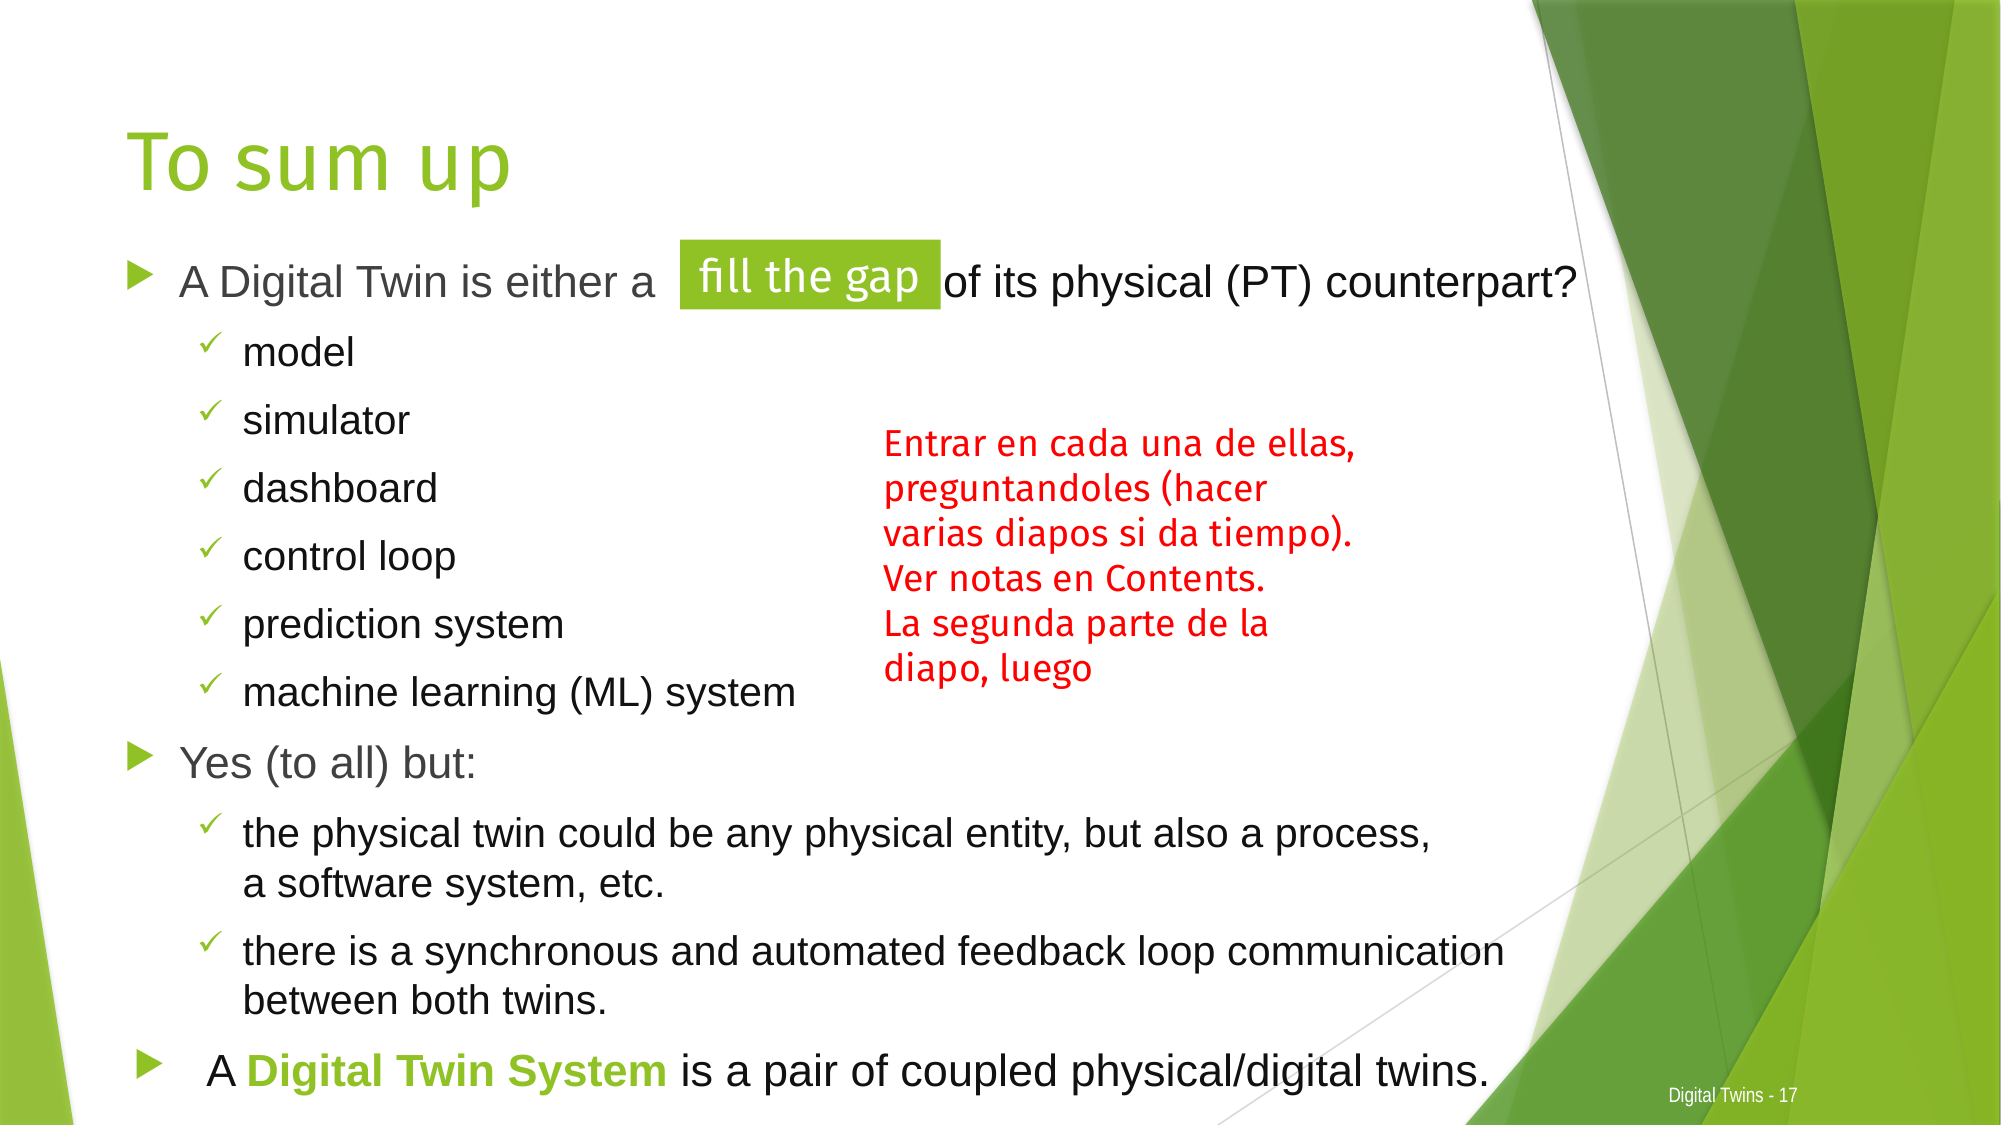

# To sum up
fill the gap
A Digital Twin is either a                       of its physical (PT) counterpart?
model
simulator
dashboard
control loop
prediction system
machine learning (ML) system
Yes (to all) but:
the physical twin could be any physical entity, but also a process,
a software system, etc.
there is a synchronous and automated feedback loop communication between both twins.
A Digital Twin System is a pair of coupled physical/digital twins.

Entrar en cada una de ellas, preguntandoles (hacer varias diapos si da tiempo).
Ver notas en Contents.
La segunda parte de la diapo, luego
Digital Twins - 17